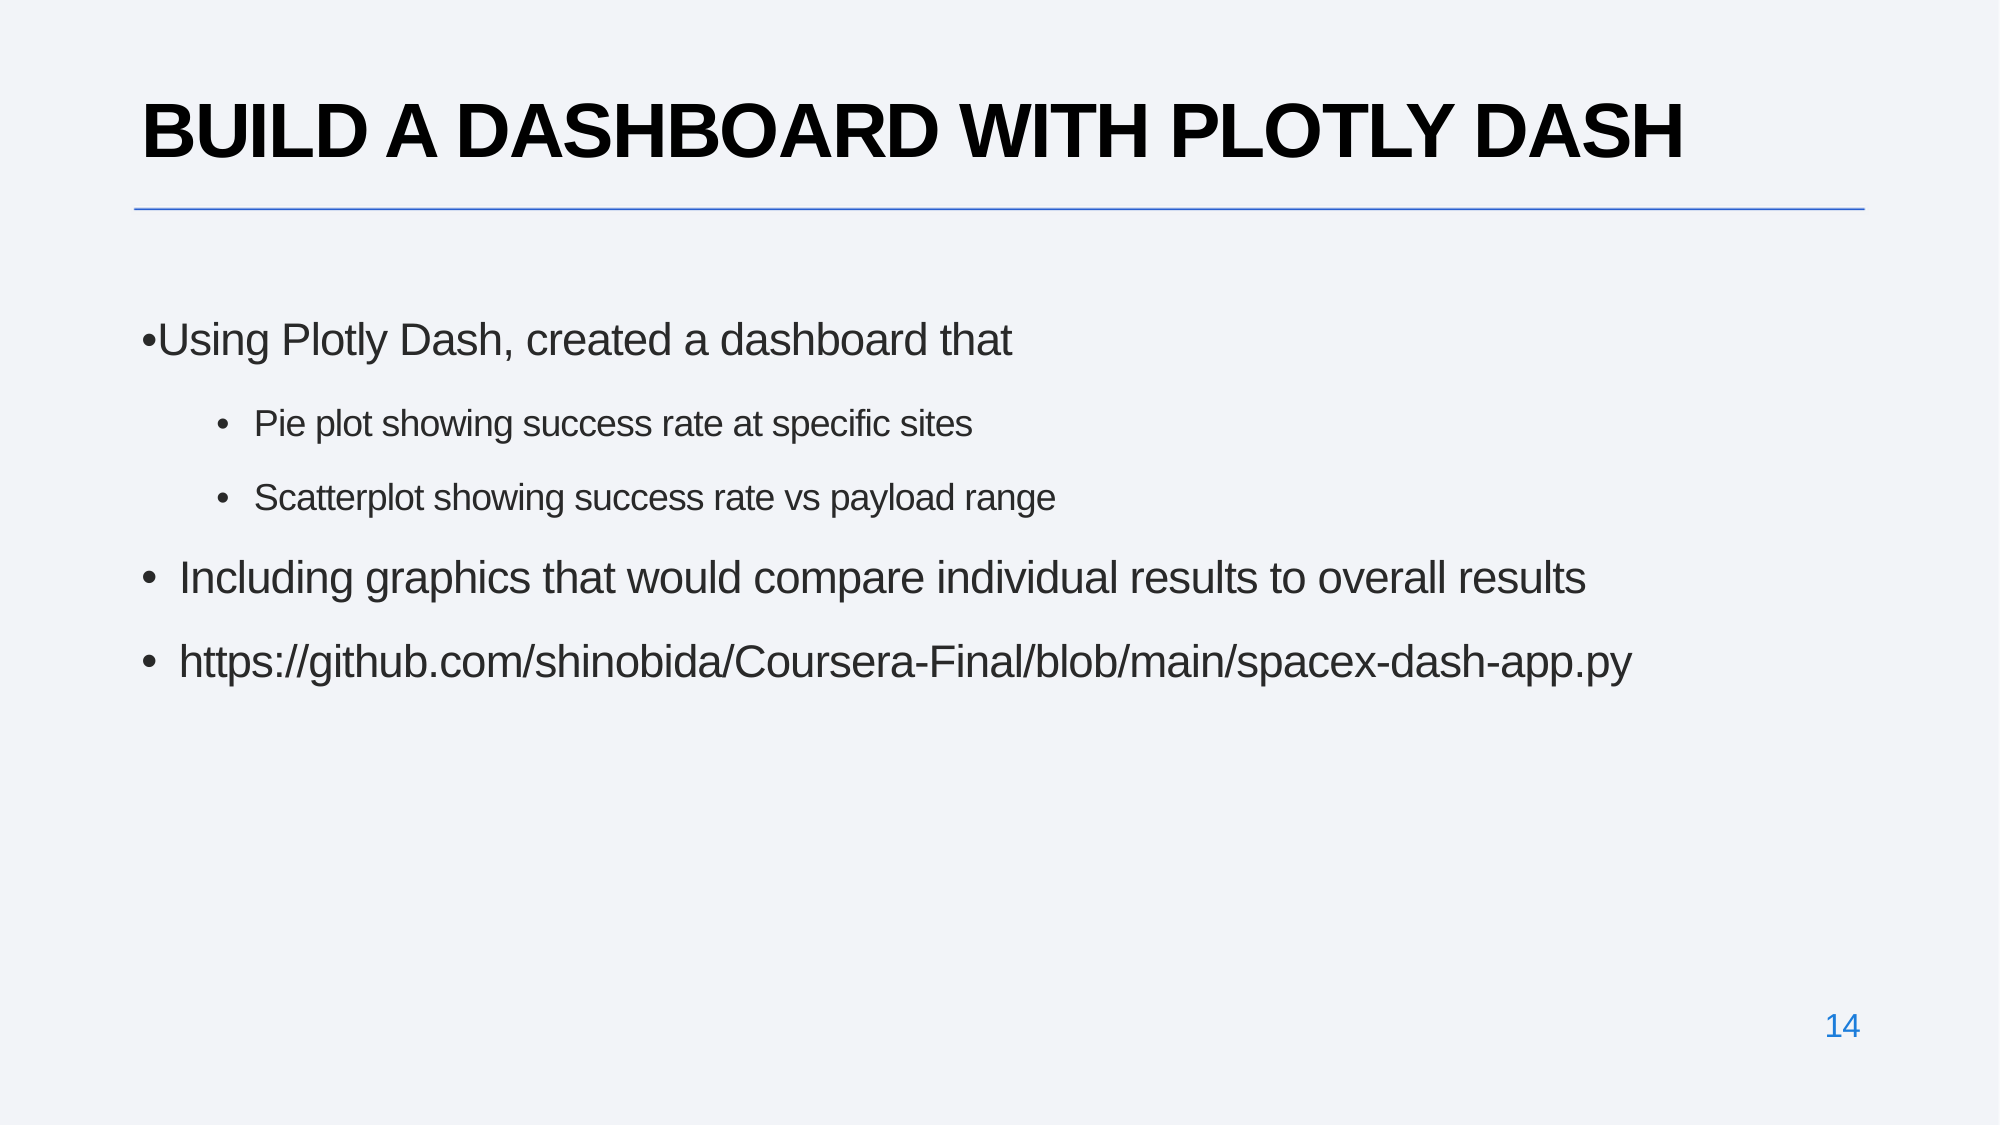

BUILD A DASHBOARD WITH PLOTLY DASH
•Using Plotly Dash, created a dashboard that
• •
Pie plot showing success rate at specific sites Scatterplot showing success rate vs payload range
• •
Including graphics that would compare individual results to overall results https://github.com/shinobida/Coursera-Final/blob/main/spacex-dash-app.py
14